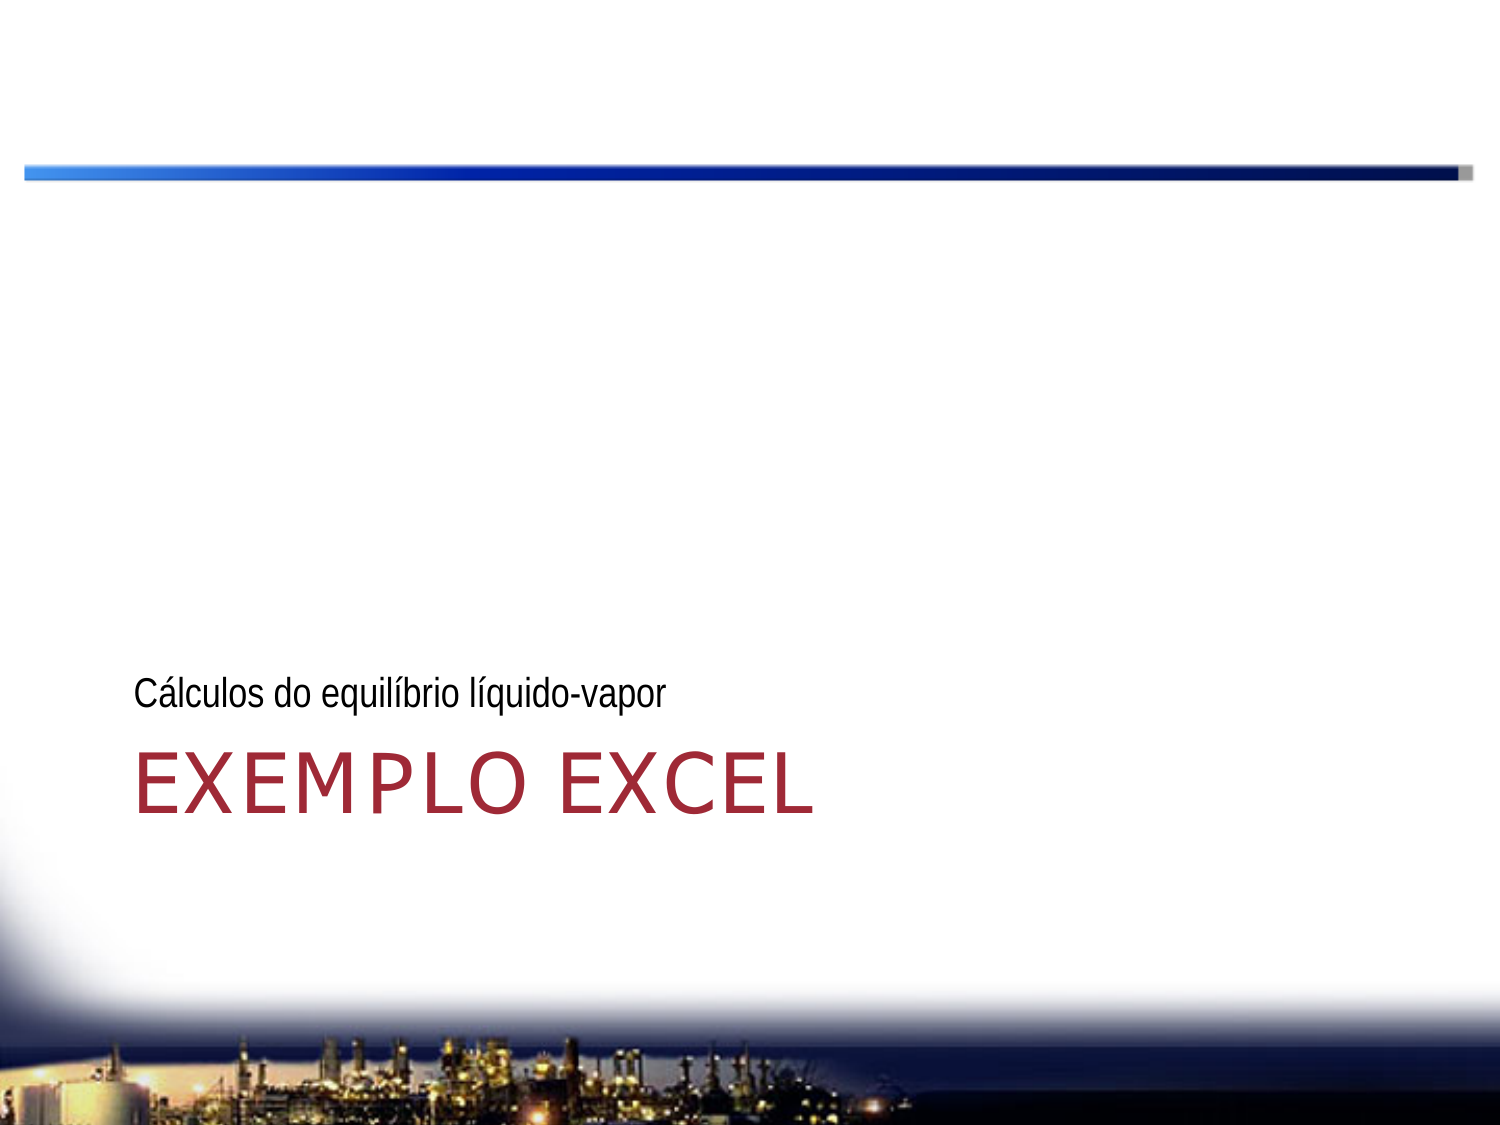

Cálculos do equilíbrio líquido-vapor
# Exemplo excel